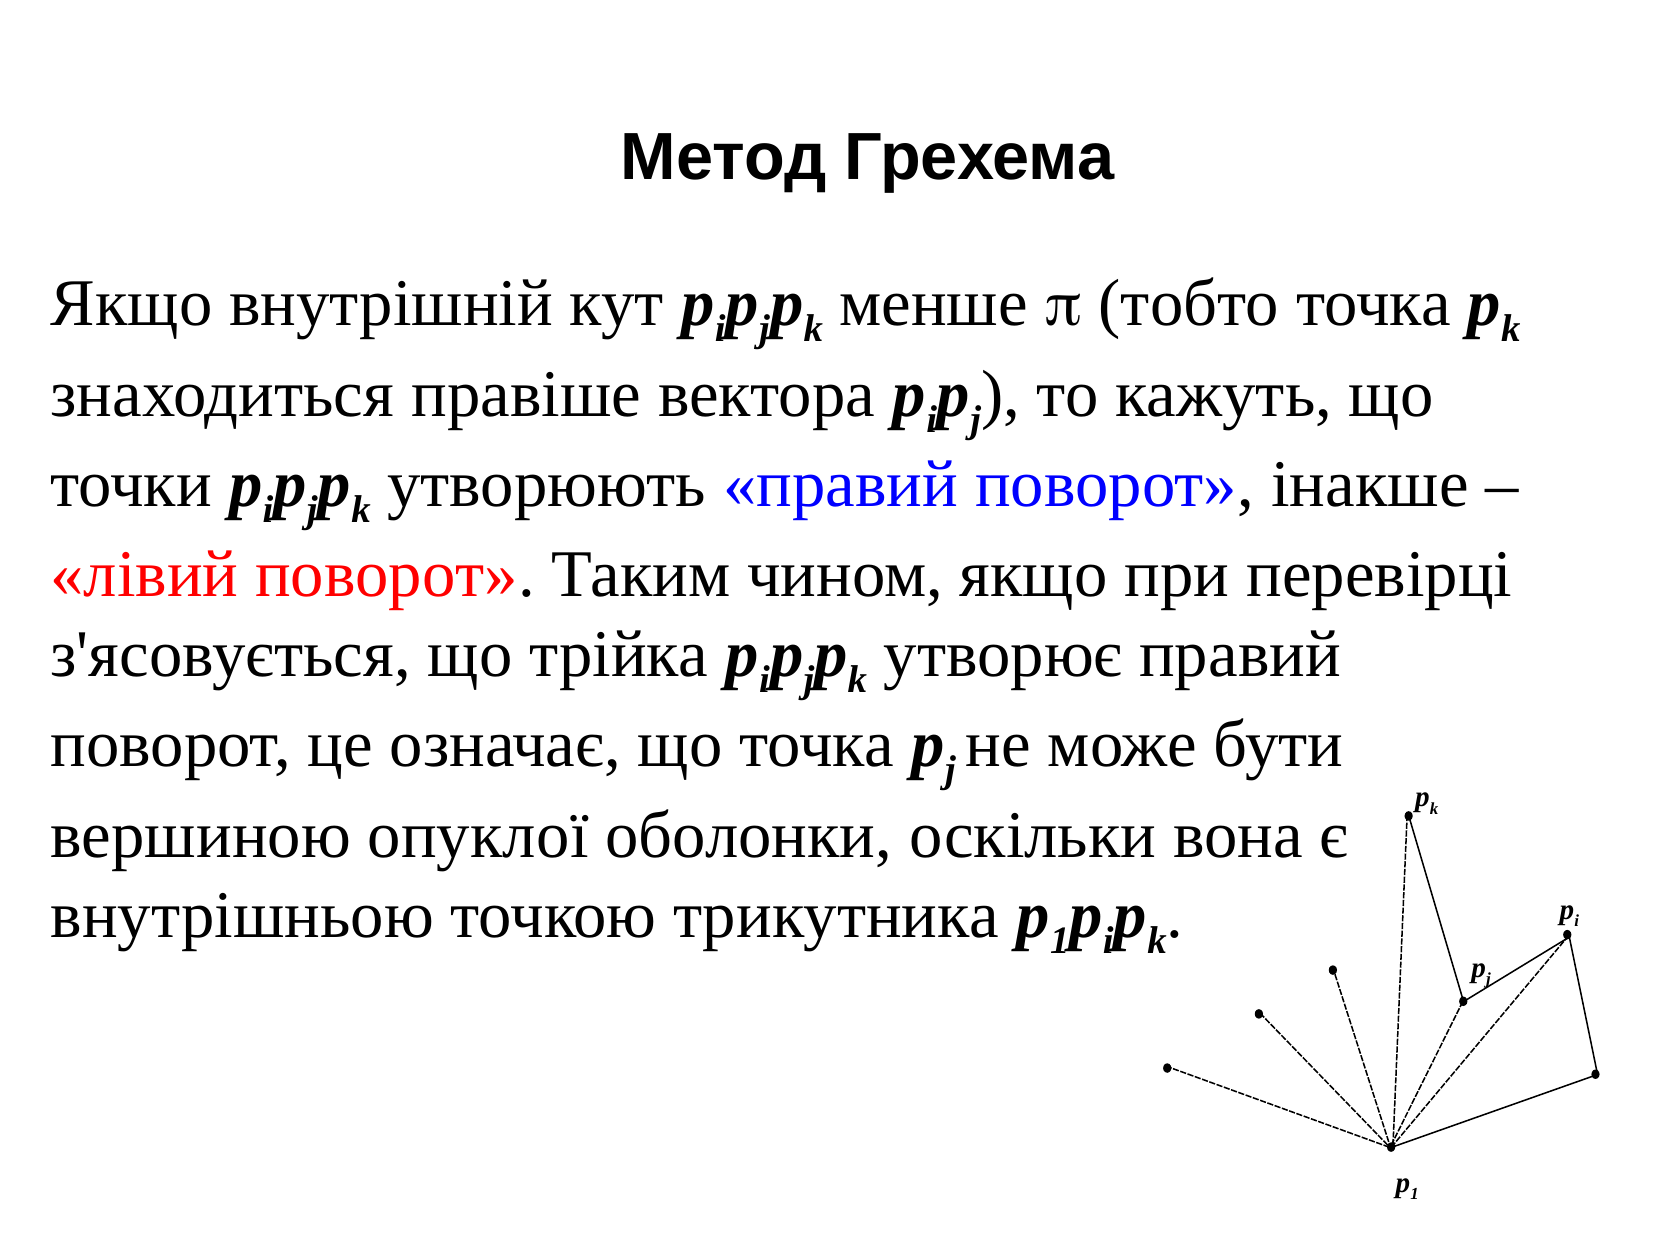

Метод Грехема
Якщо внутрішній кут pipjpk менше π (тобто точка pk знаходиться правіше вектора pipj), то кажуть, що точки pipjpk утворюють «правий поворот», інакше – «лівий поворот». Таким чином, якщо при перевірці з'ясовується, що трійка pipjpk утворює правий поворот, це означає, що точка pj не може бути вершиною опуклої оболонки, оскільки вона є внутрішньою точкою трикутника p1pipk.
pk

pi
pj

p1